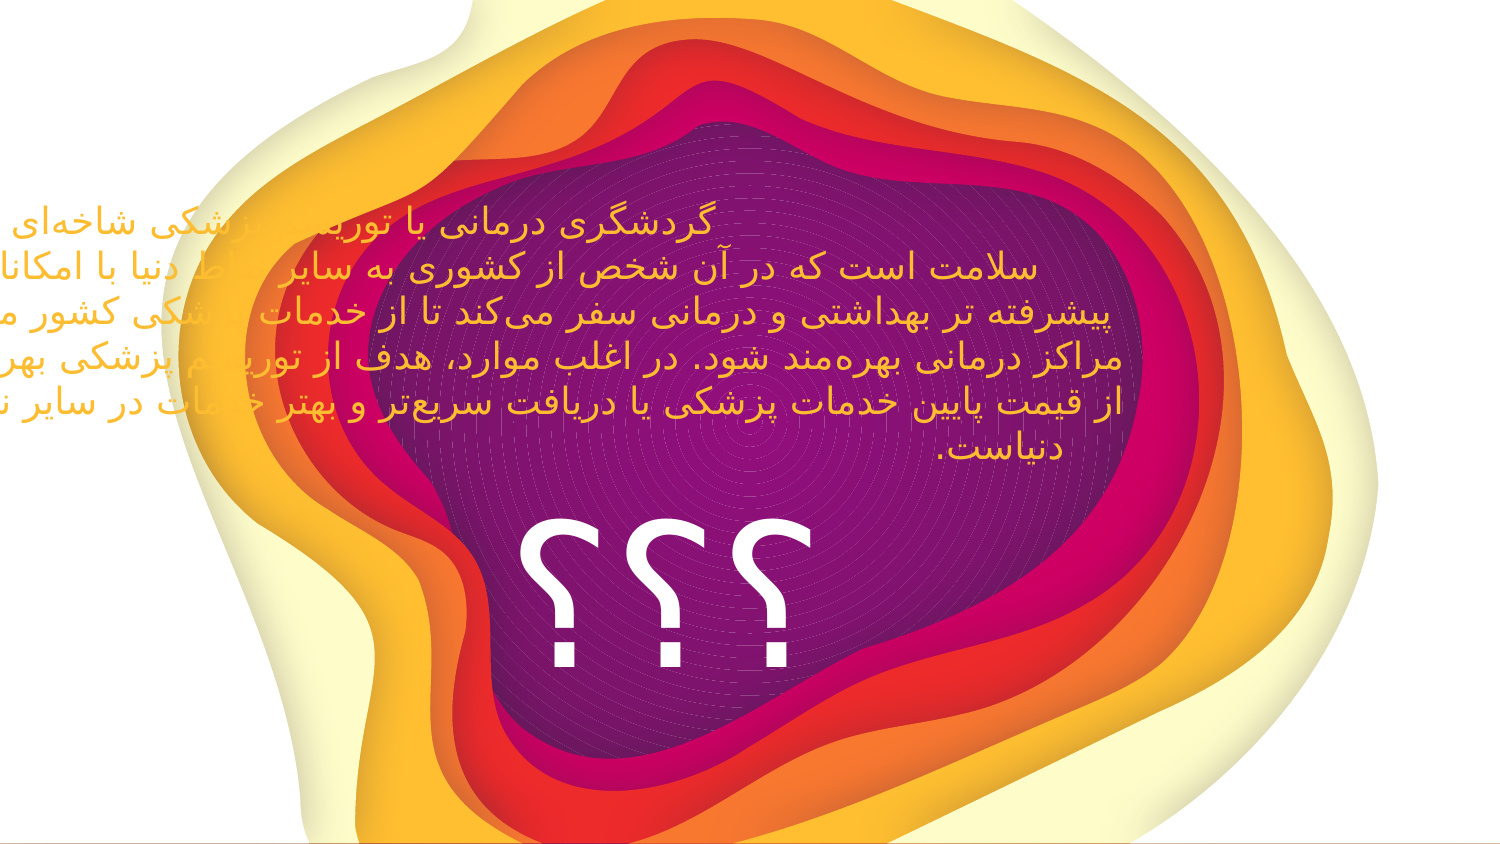

گردشگری درمانی یا توریسم پزشکی شاخه‌ای از گردشگری
        سلامت است که در آن شخص از کشوری به سایر نقاط دنیا با امکانات
  پیشرفته تر بهداشتی و درمانی سفر می‌کند تا از خدمات پزشکی کشور مقصد در
 مراکز درمانی بهره‌مند شود. در اغلب موارد، هدف از توریسم پزشکی بهره‌مندی
 از قیمت پایین خدمات پزشکی یا دریافت سریع‌تر و بهتر خدمات در سایر نقاط
      دنیاست.
؟؟؟